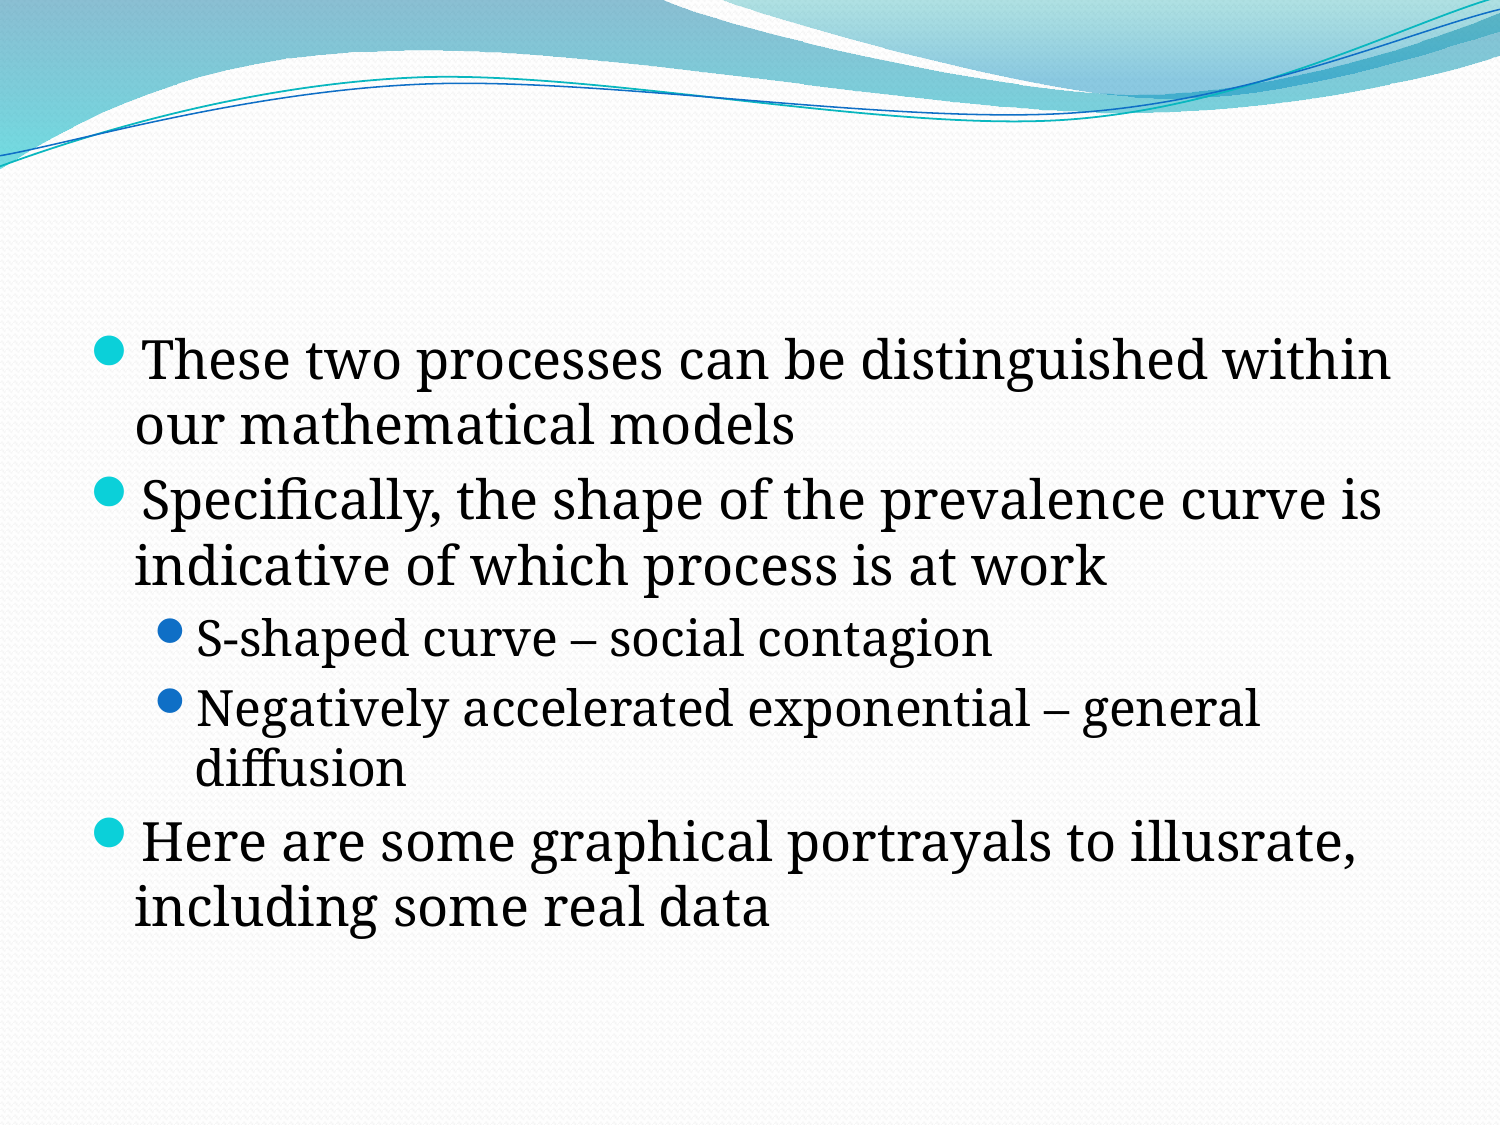

#
These two processes can be distinguished within our mathematical models
Specifically, the shape of the prevalence curve is indicative of which process is at work
S-shaped curve – social contagion
Negatively accelerated exponential – general diffusion
Here are some graphical portrayals to illusrate, including some real data